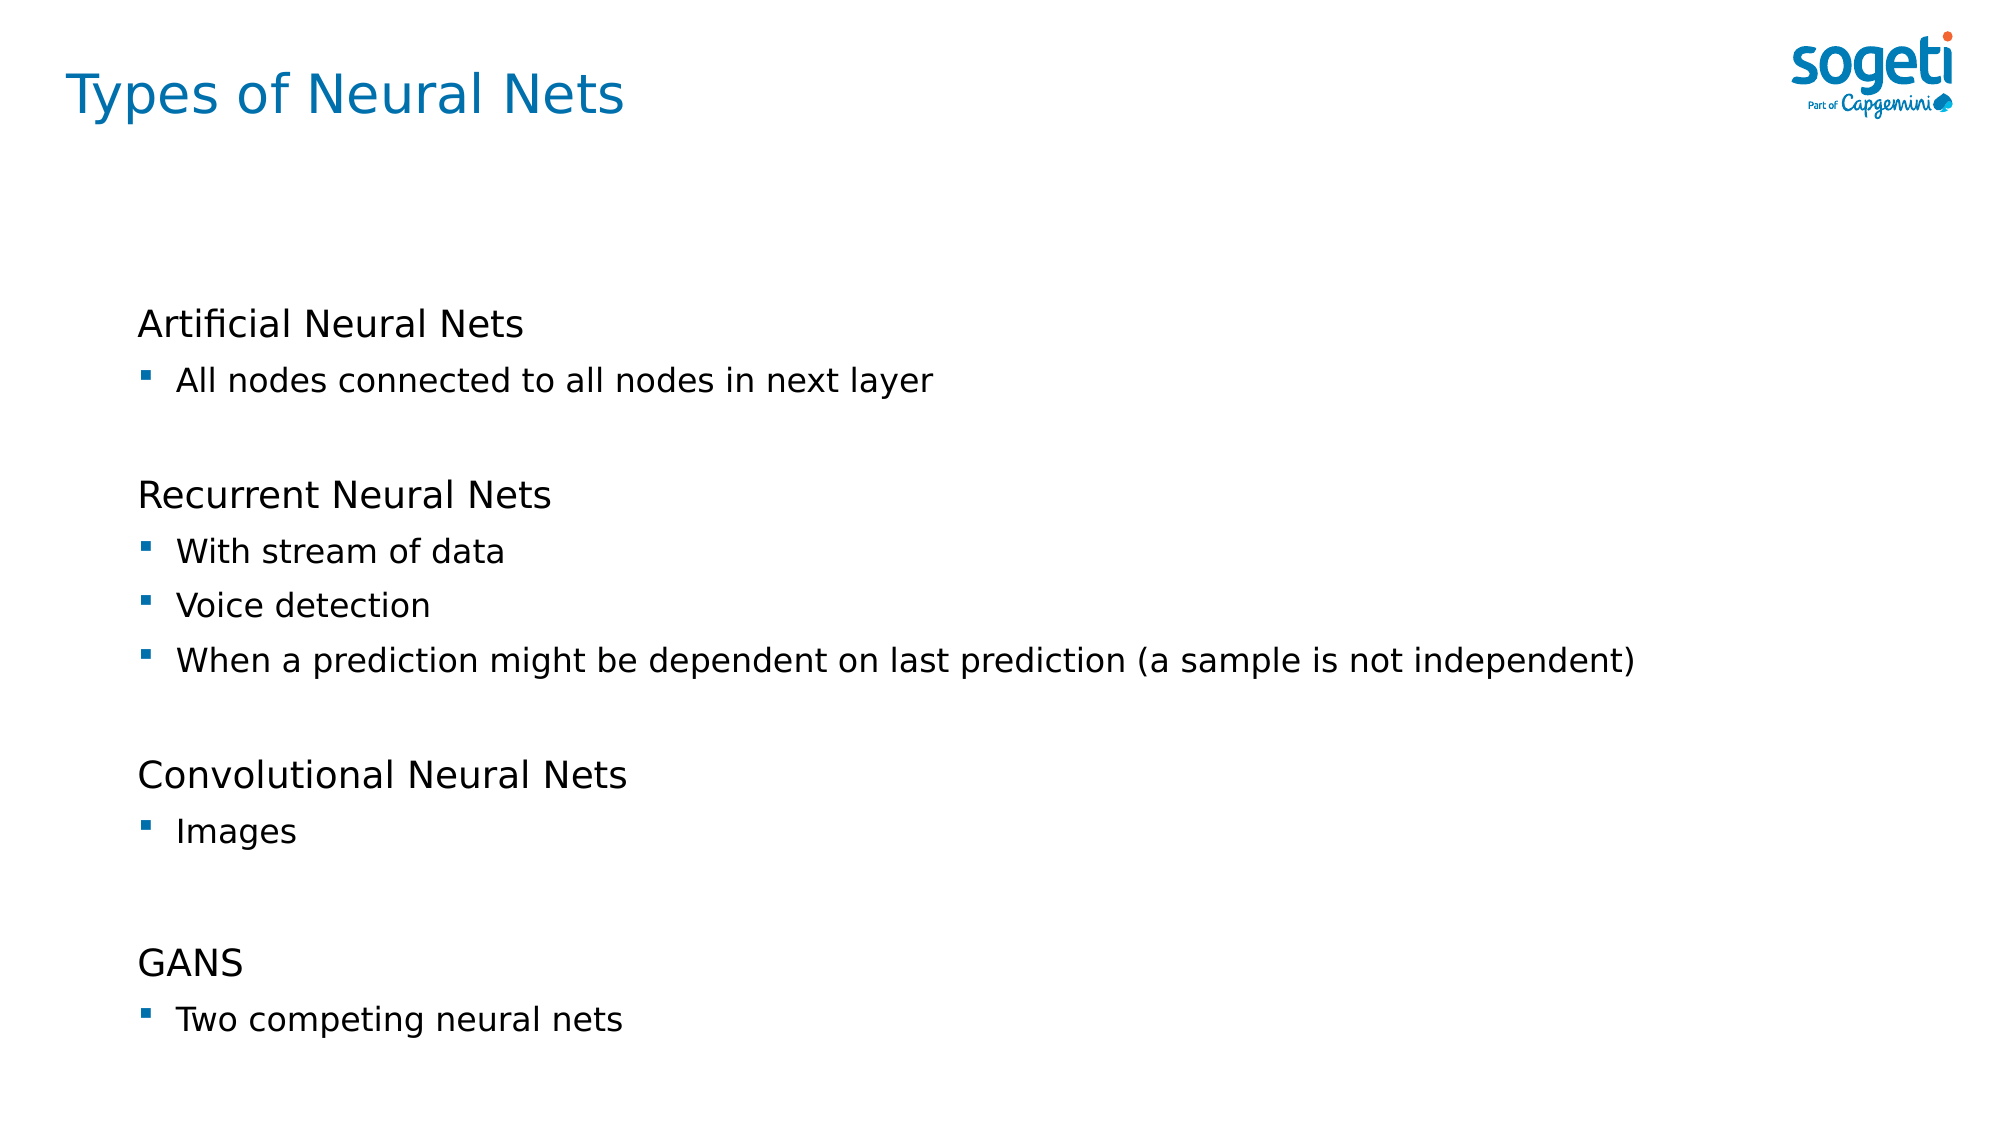

# Types of Neural Nets
Artificial Neural Nets
All nodes connected to all nodes in next layer

Recurrent Neural Nets
With stream of data
Voice detection
When a prediction might be dependent on last prediction (a sample is not independent)

Convolutional Neural Nets
Images

GANS
Two competing neural nets